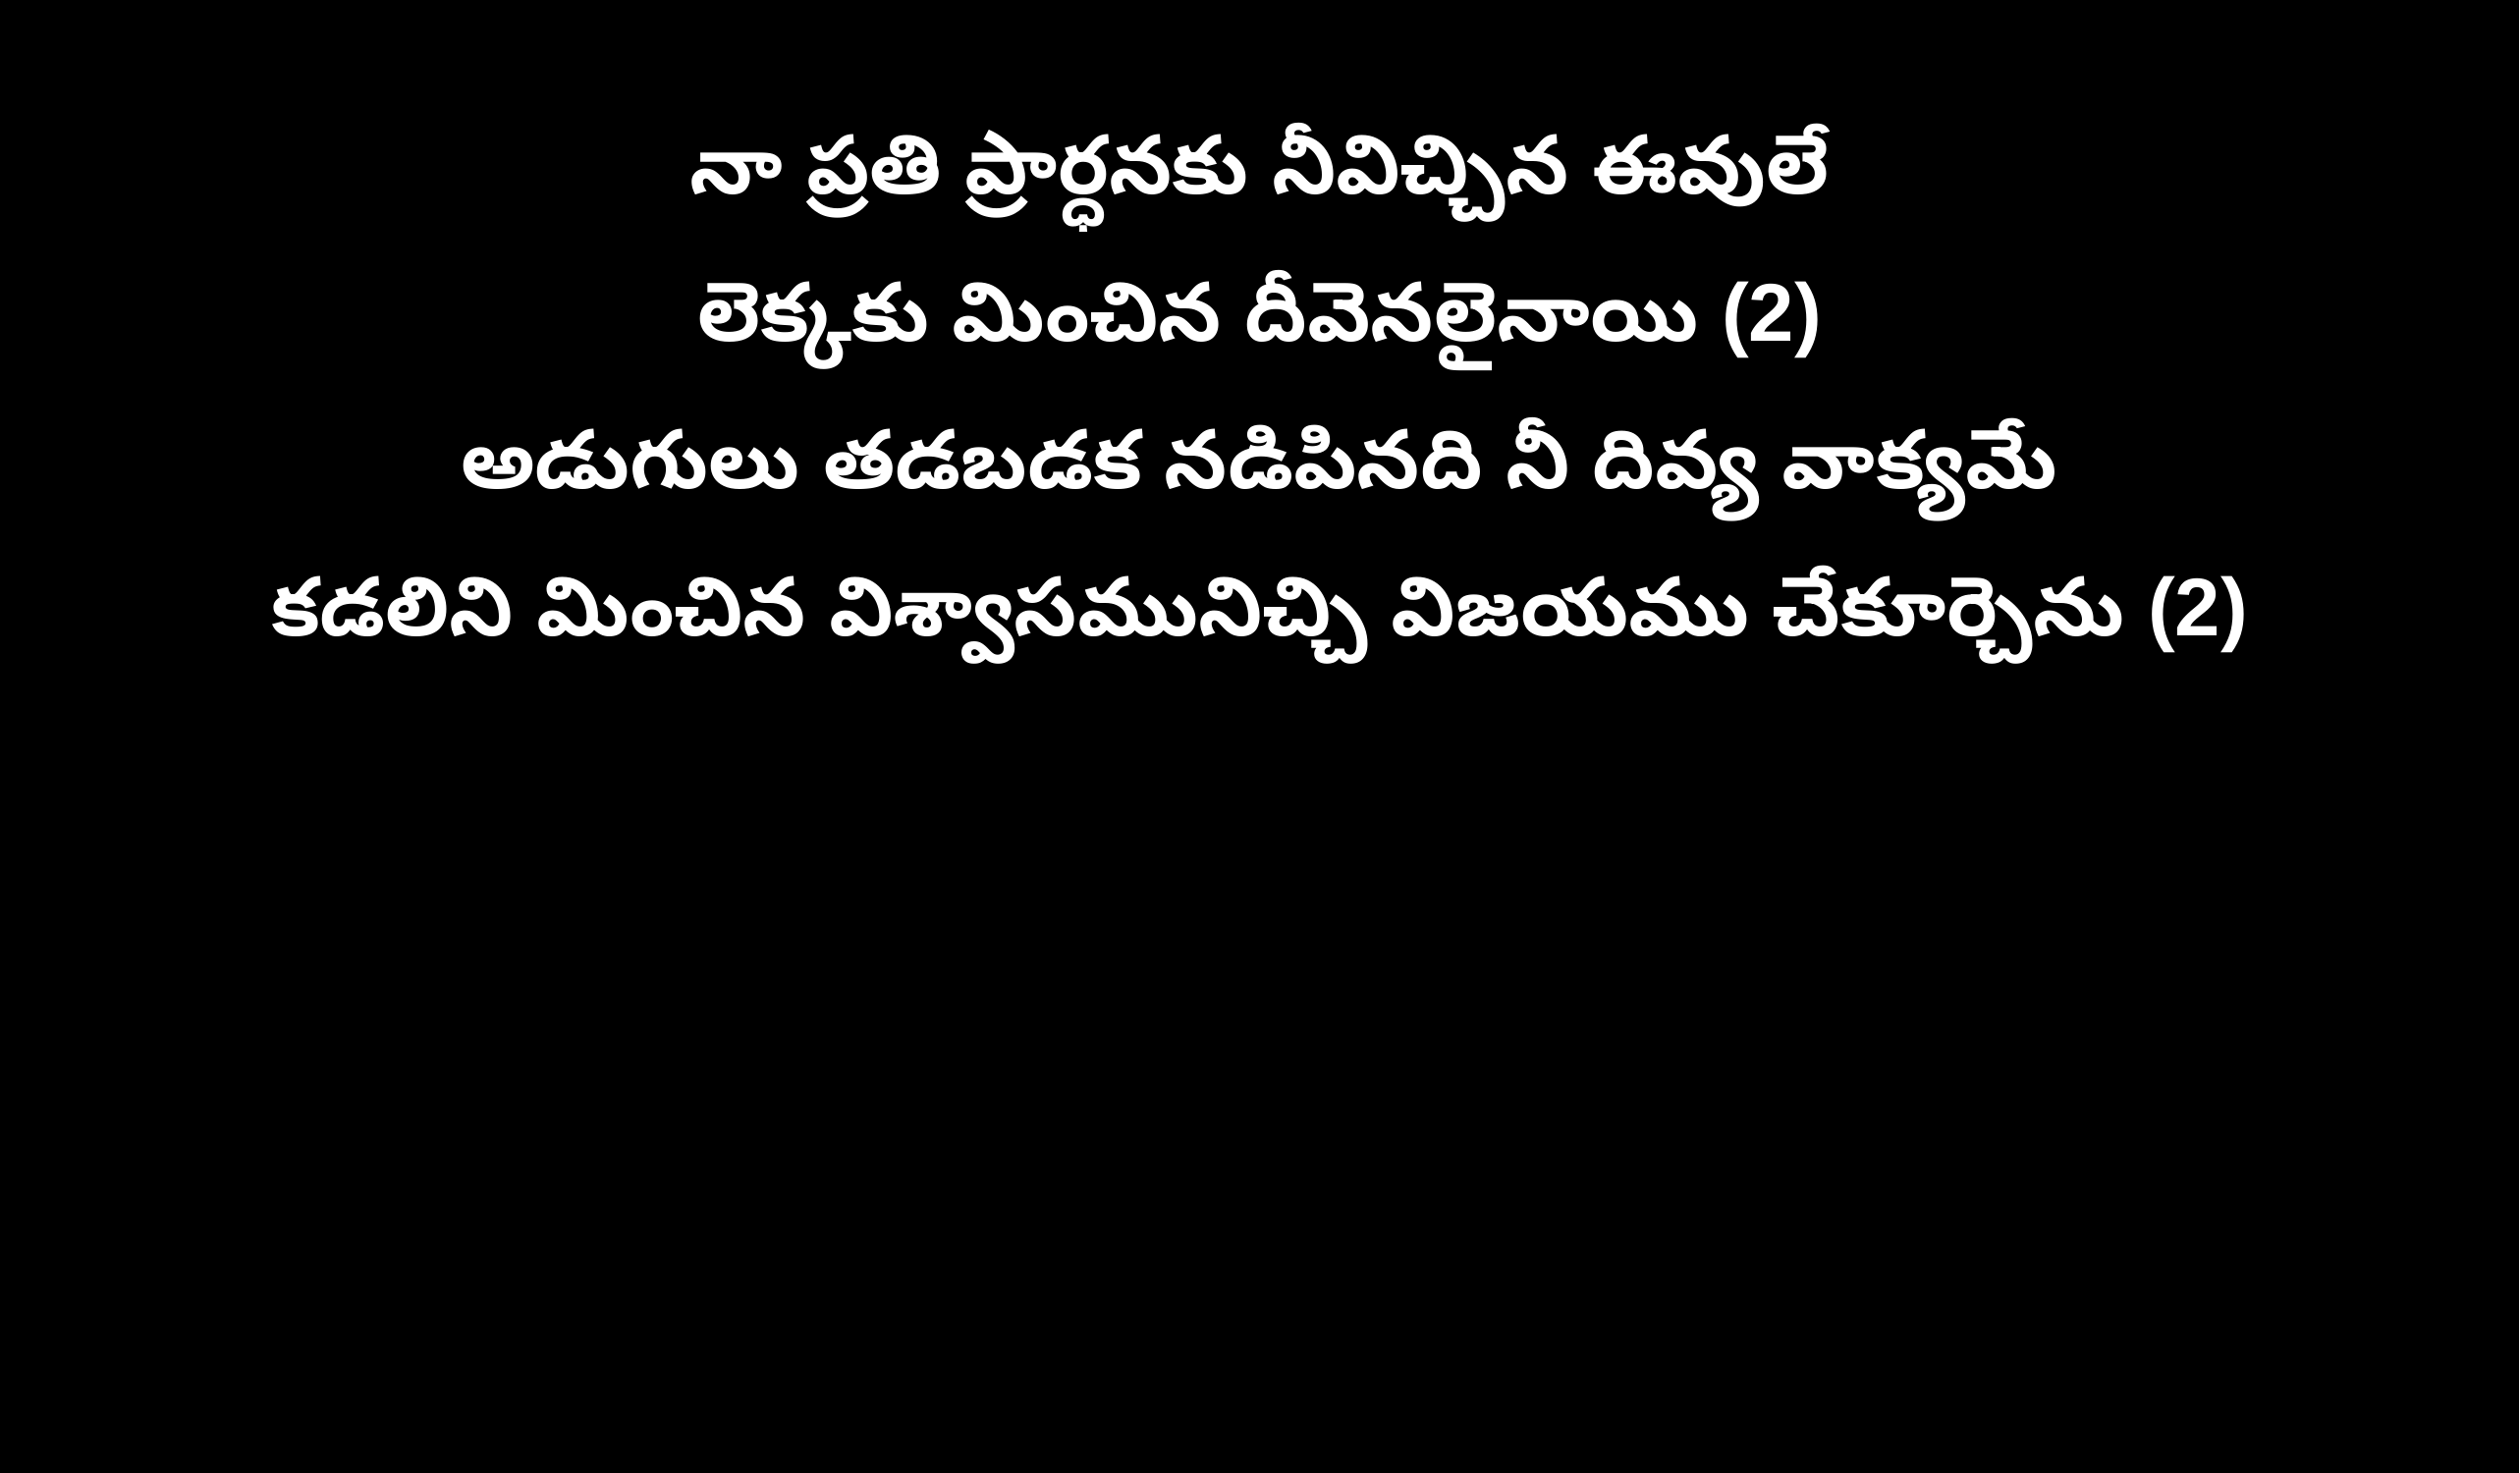

నా ప్రతి ప్రార్ధనకు నీవిచ్చిన ఈవులే
లెక్కకు మించిన దీవెనలైనాయి (2)
అడుగులు తడబడక నడిపినది నీ దివ్య వాక్యమే
కడలిని మించిన విశ్వాసమునిచ్చి విజయము చేకూర్చెను (2)